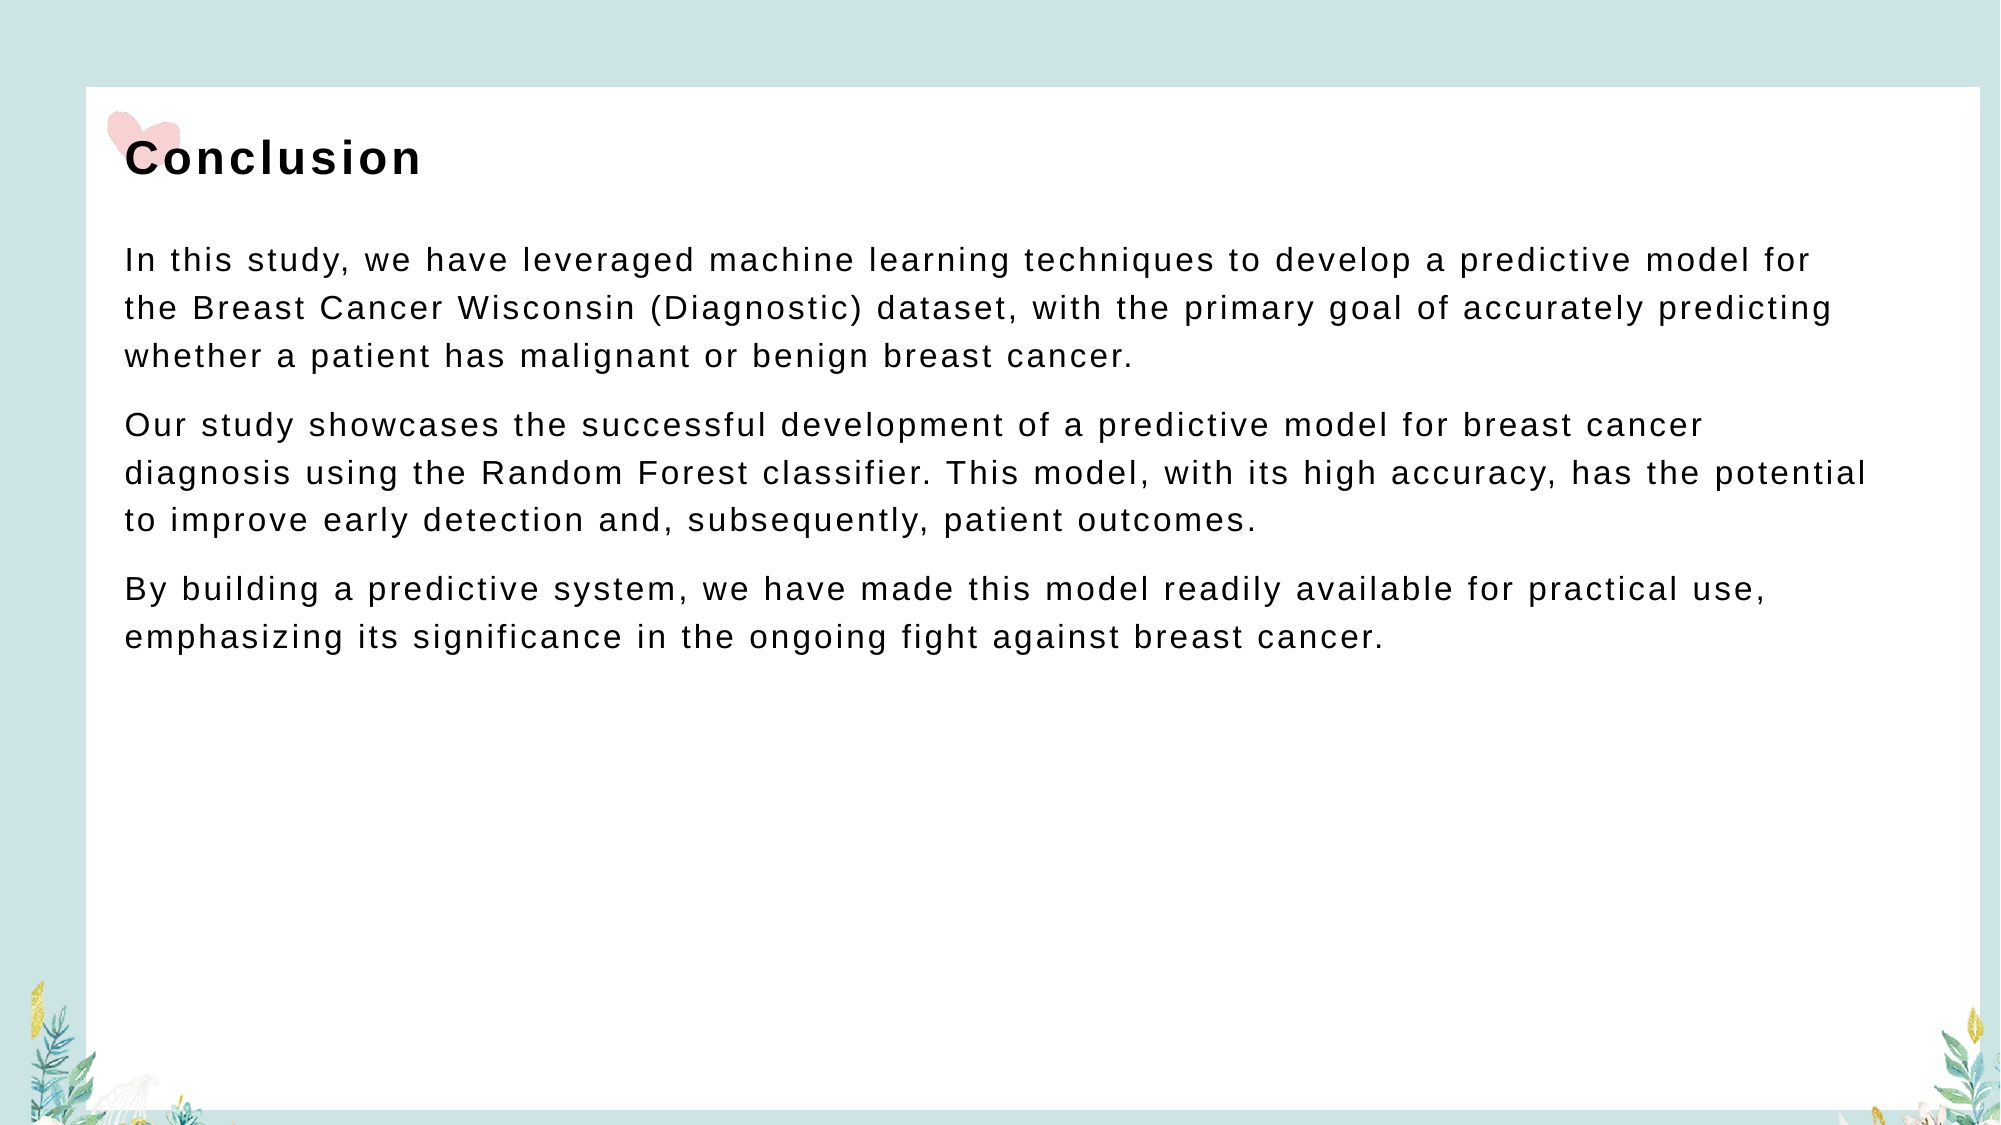

# Conclusion
In this study, we have leveraged machine learning techniques to develop a predictive model for the Breast Cancer Wisconsin (Diagnostic) dataset, with the primary goal of accurately predicting whether a patient has malignant or benign breast cancer.
Our study showcases the successful development of a predictive model for breast cancer diagnosis using the Random Forest classifier. This model, with its high accuracy, has the potential to improve early detection and, subsequently, patient outcomes.
By building a predictive system, we have made this model readily available for practical use, emphasizing its significance in the ongoing fight against breast cancer.